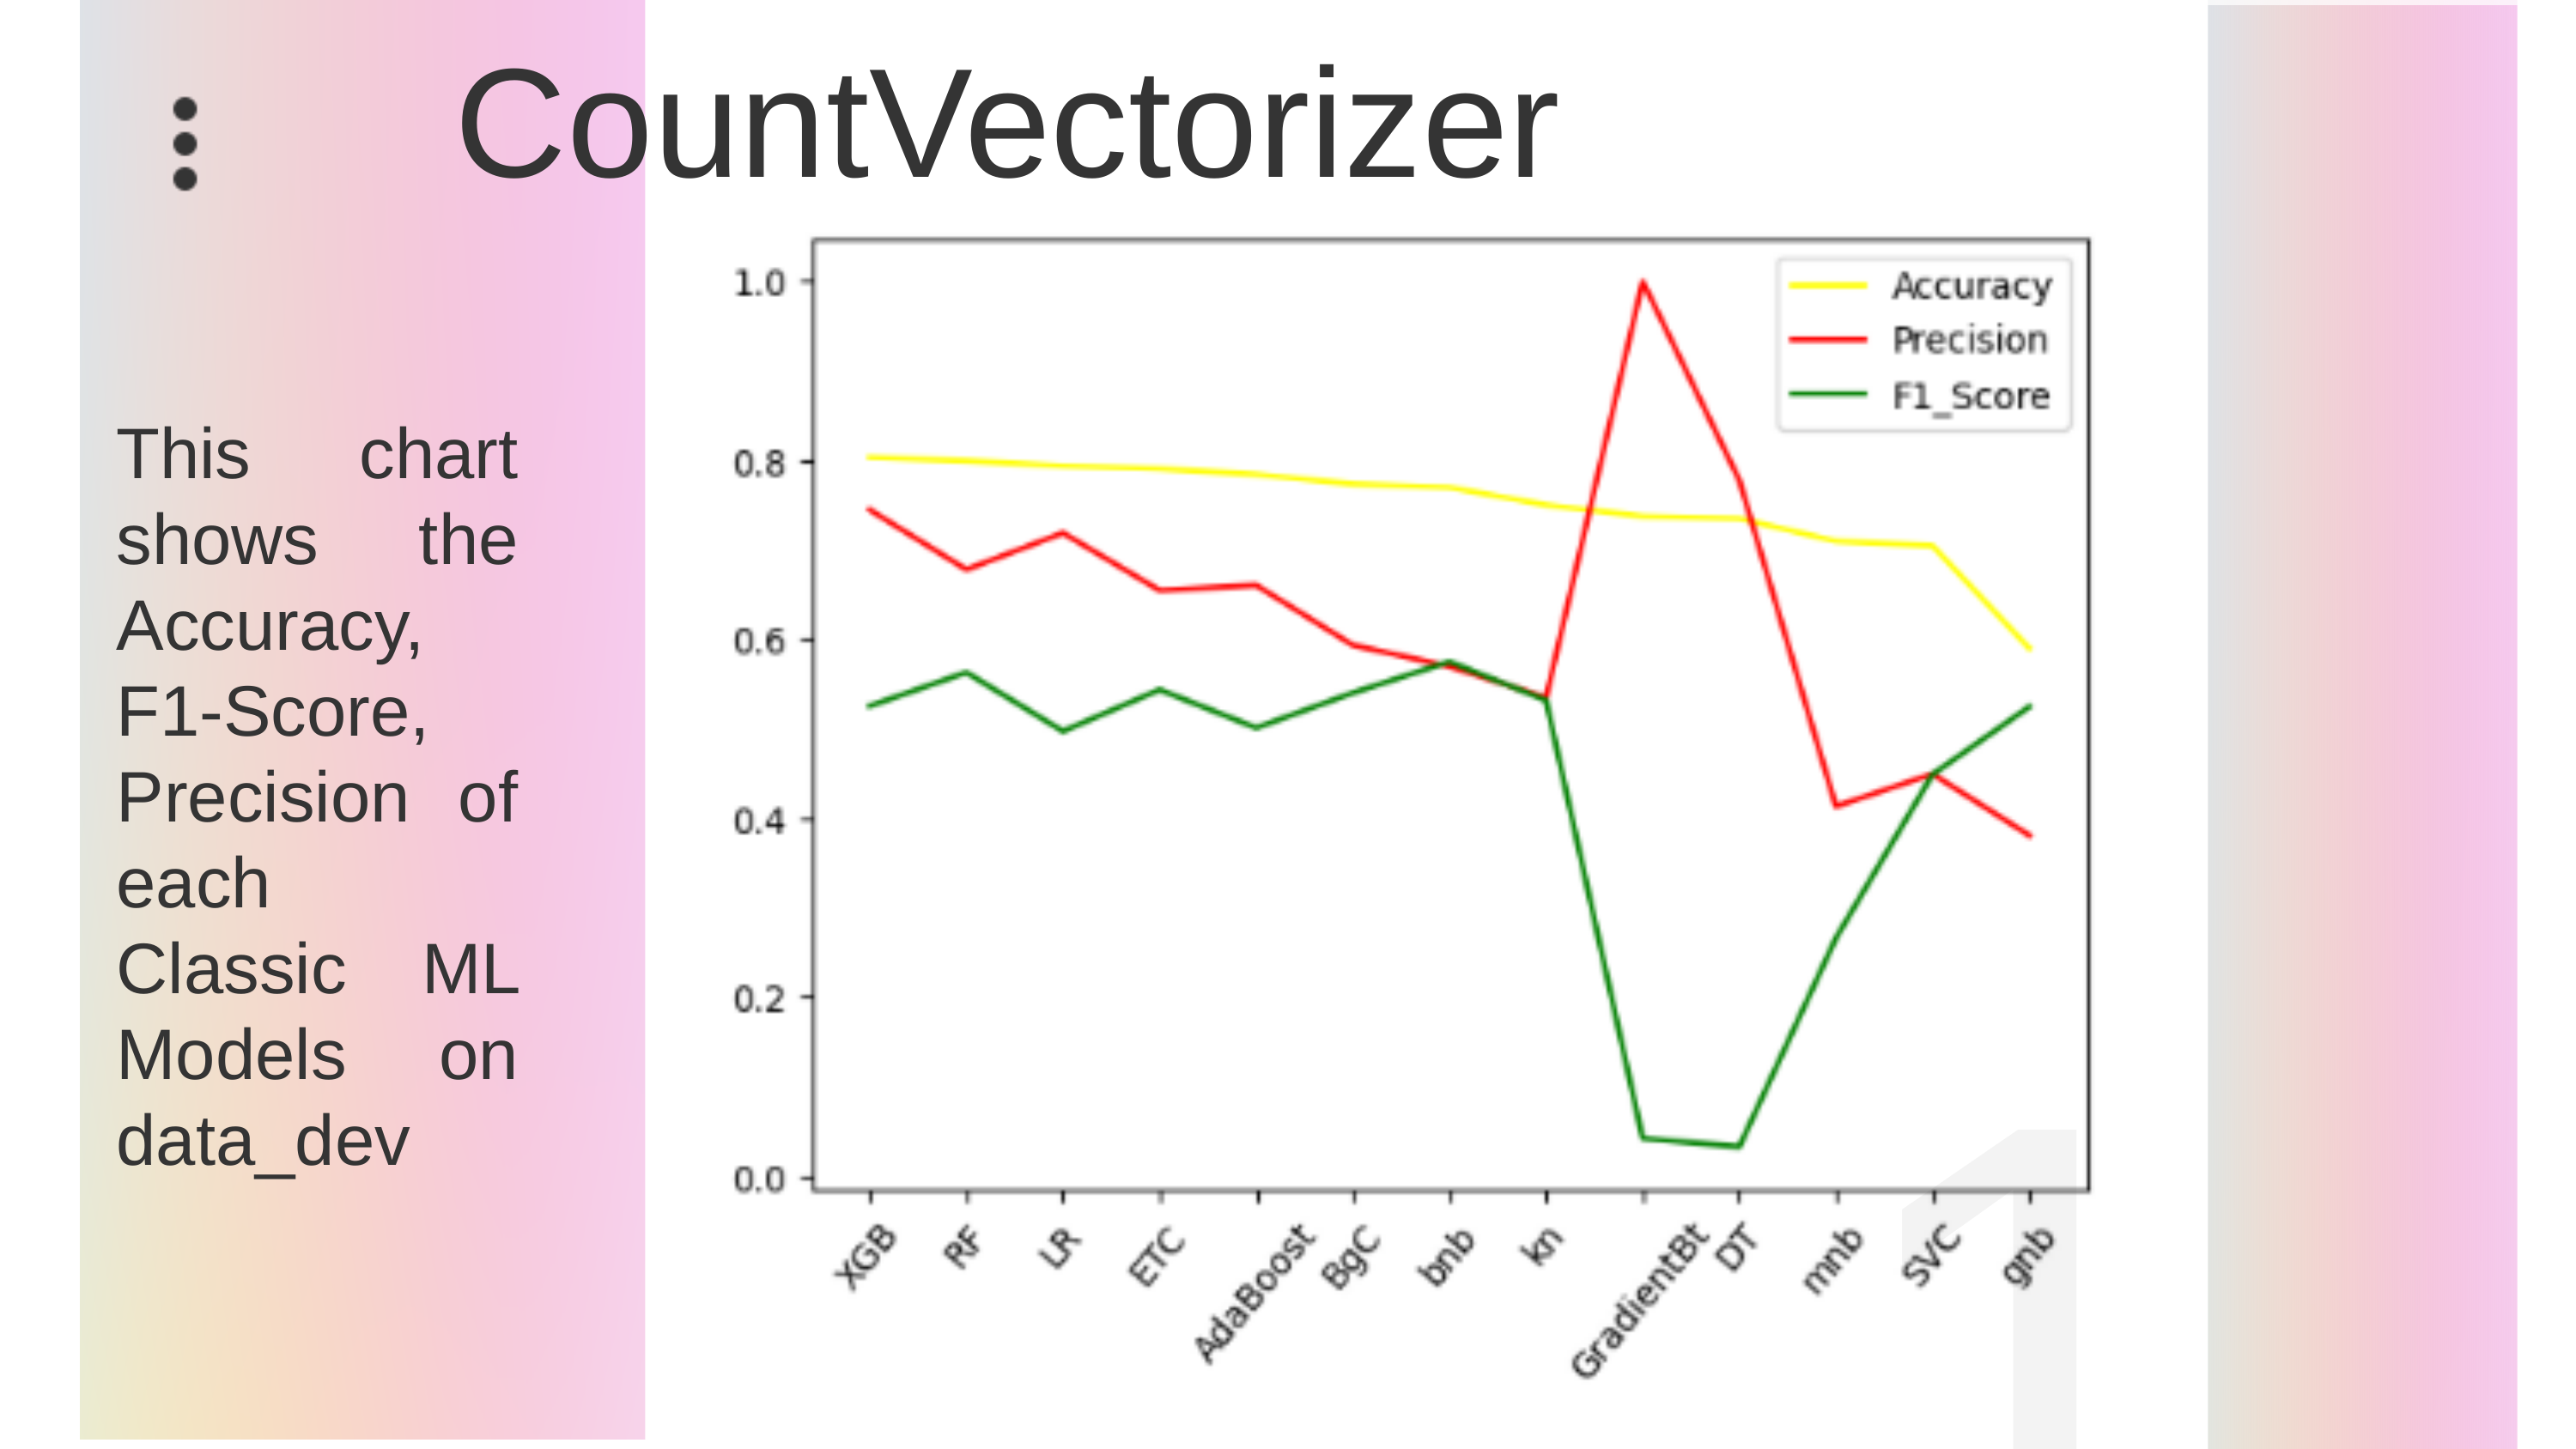

CountVectorizer

This chart shows the Accuracy, F1-Score, Precision of each Classic ML Models on data_dev

11